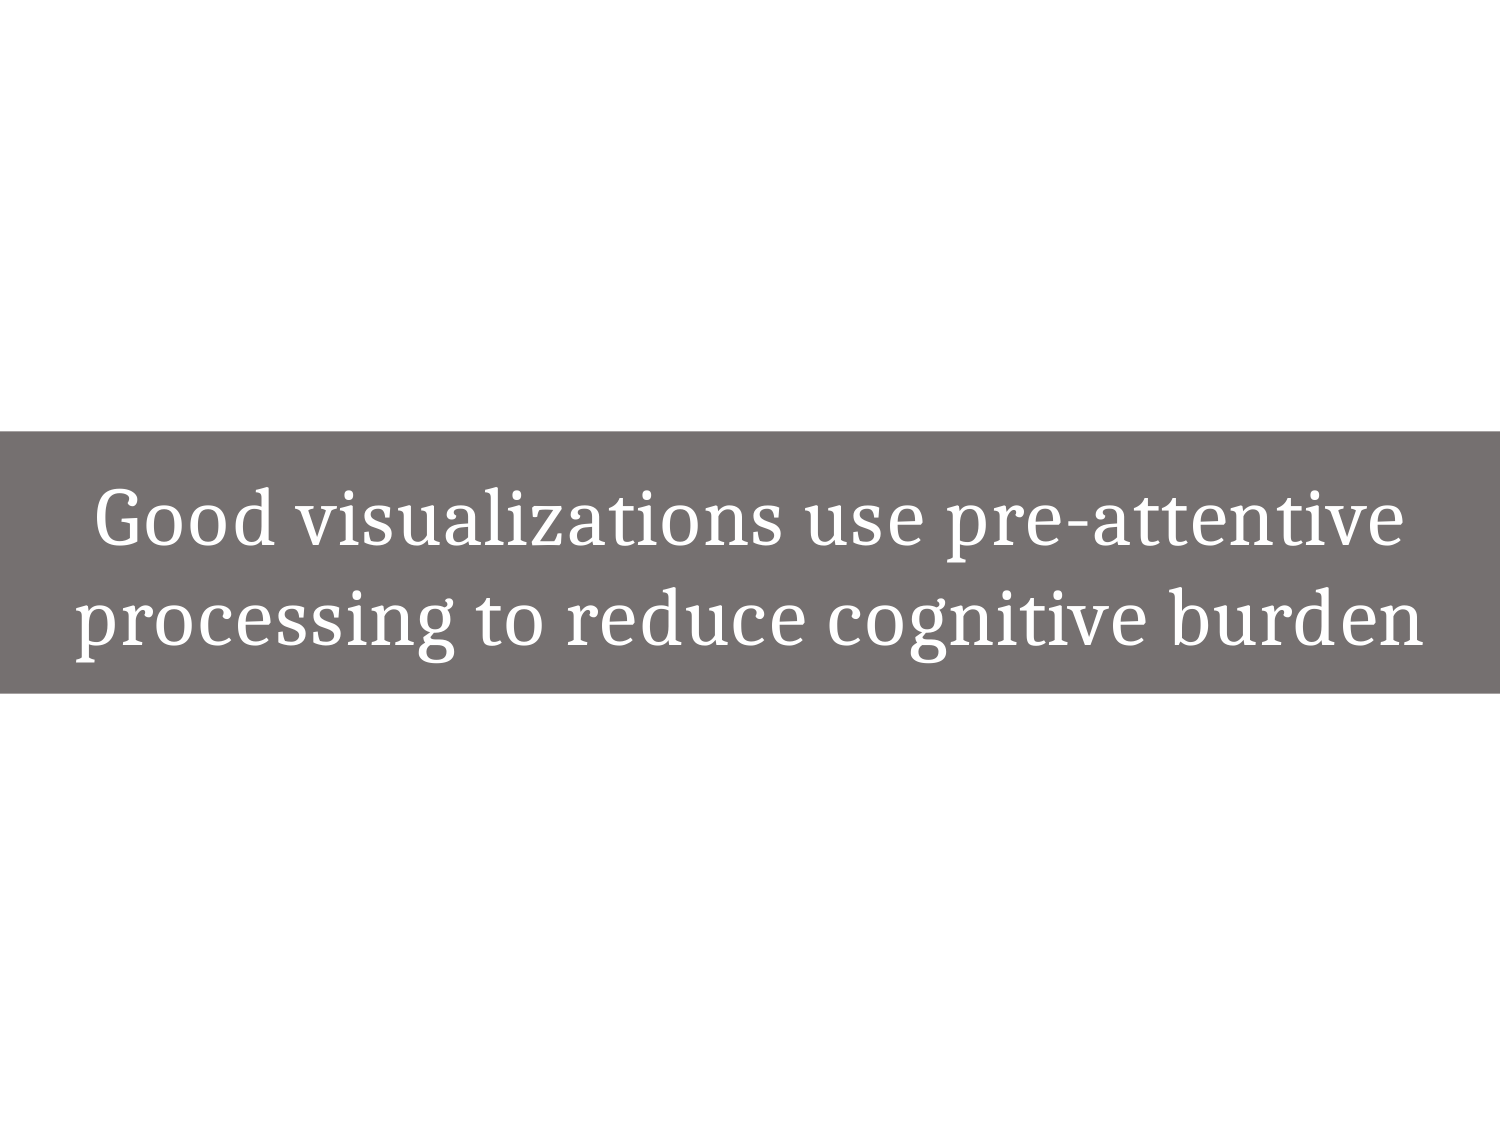

Good visualizations use pre-attentive processing to reduce cognitive burden